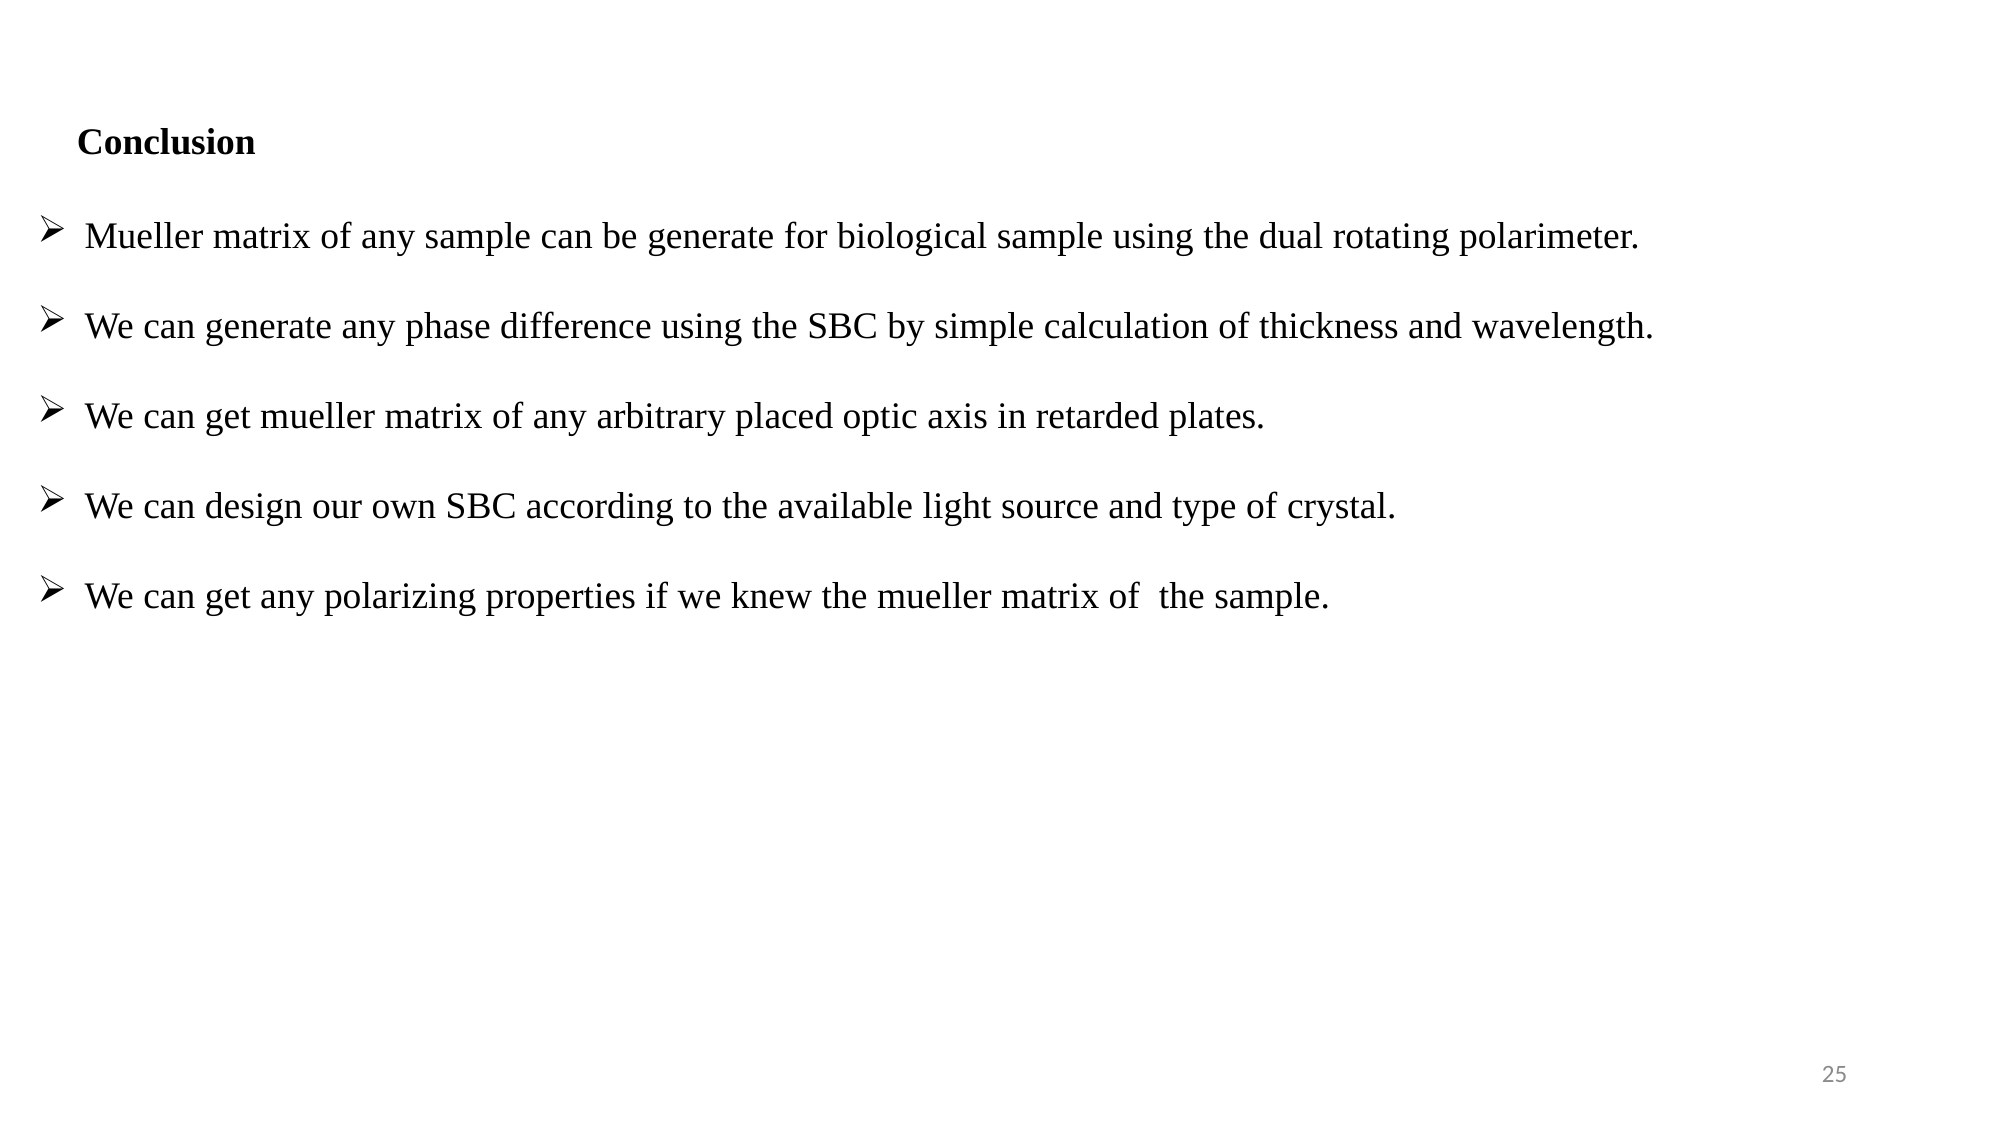

Conclusion
Mueller matrix of any sample can be generate for biological sample using the dual rotating polarimeter.

We can generate any phase difference using the SBC by simple calculation of thickness and wavelength.

We can get mueller matrix of any arbitrary placed optic axis in retarded plates.

We can design our own SBC according to the available light source and type of crystal.

We can get any polarizing properties if we knew the mueller matrix of  the sample.

25